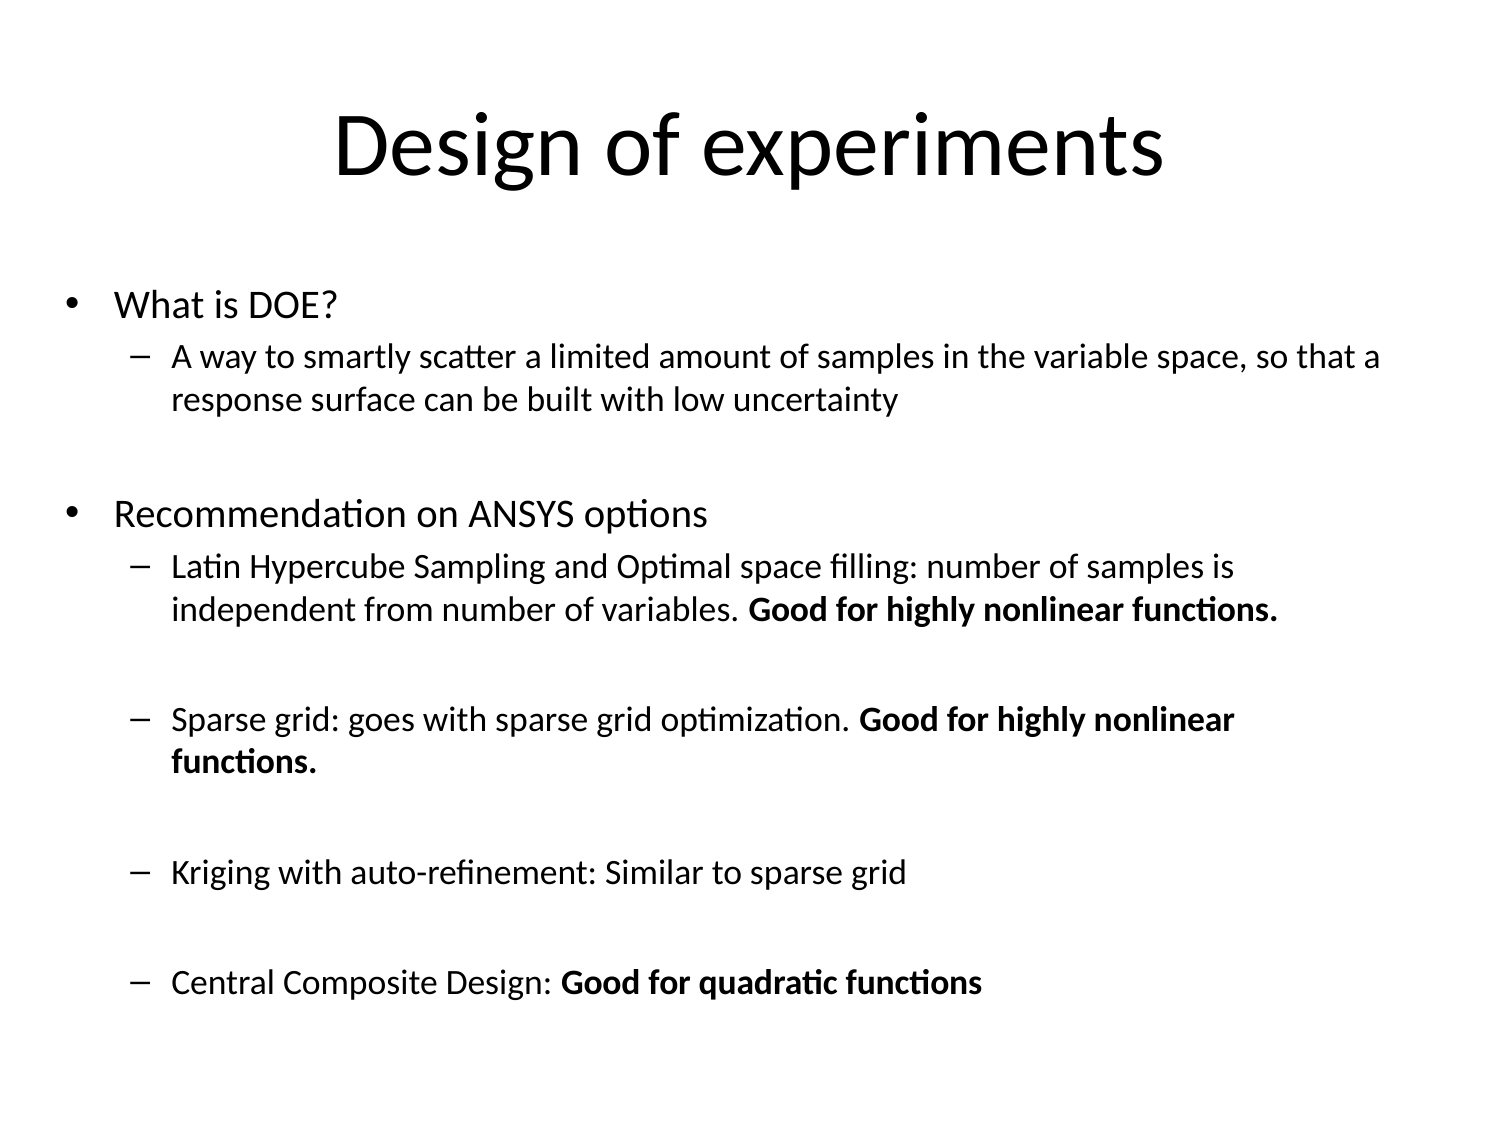

# Design of experiments
What is DOE?
A way to smartly scatter a limited amount of samples in the variable space, so that a response surface can be built with low uncertainty

Recommendation on ANSYS options
Latin Hypercube Sampling and Optimal space filling: number of samples is independent from number of variables. Good for highly nonlinear functions.

Sparse grid: goes with sparse grid optimization. Good for highly nonlinear functions.

Kriging with auto-refinement: Similar to sparse grid

Central Composite Design: Good for quadratic functions